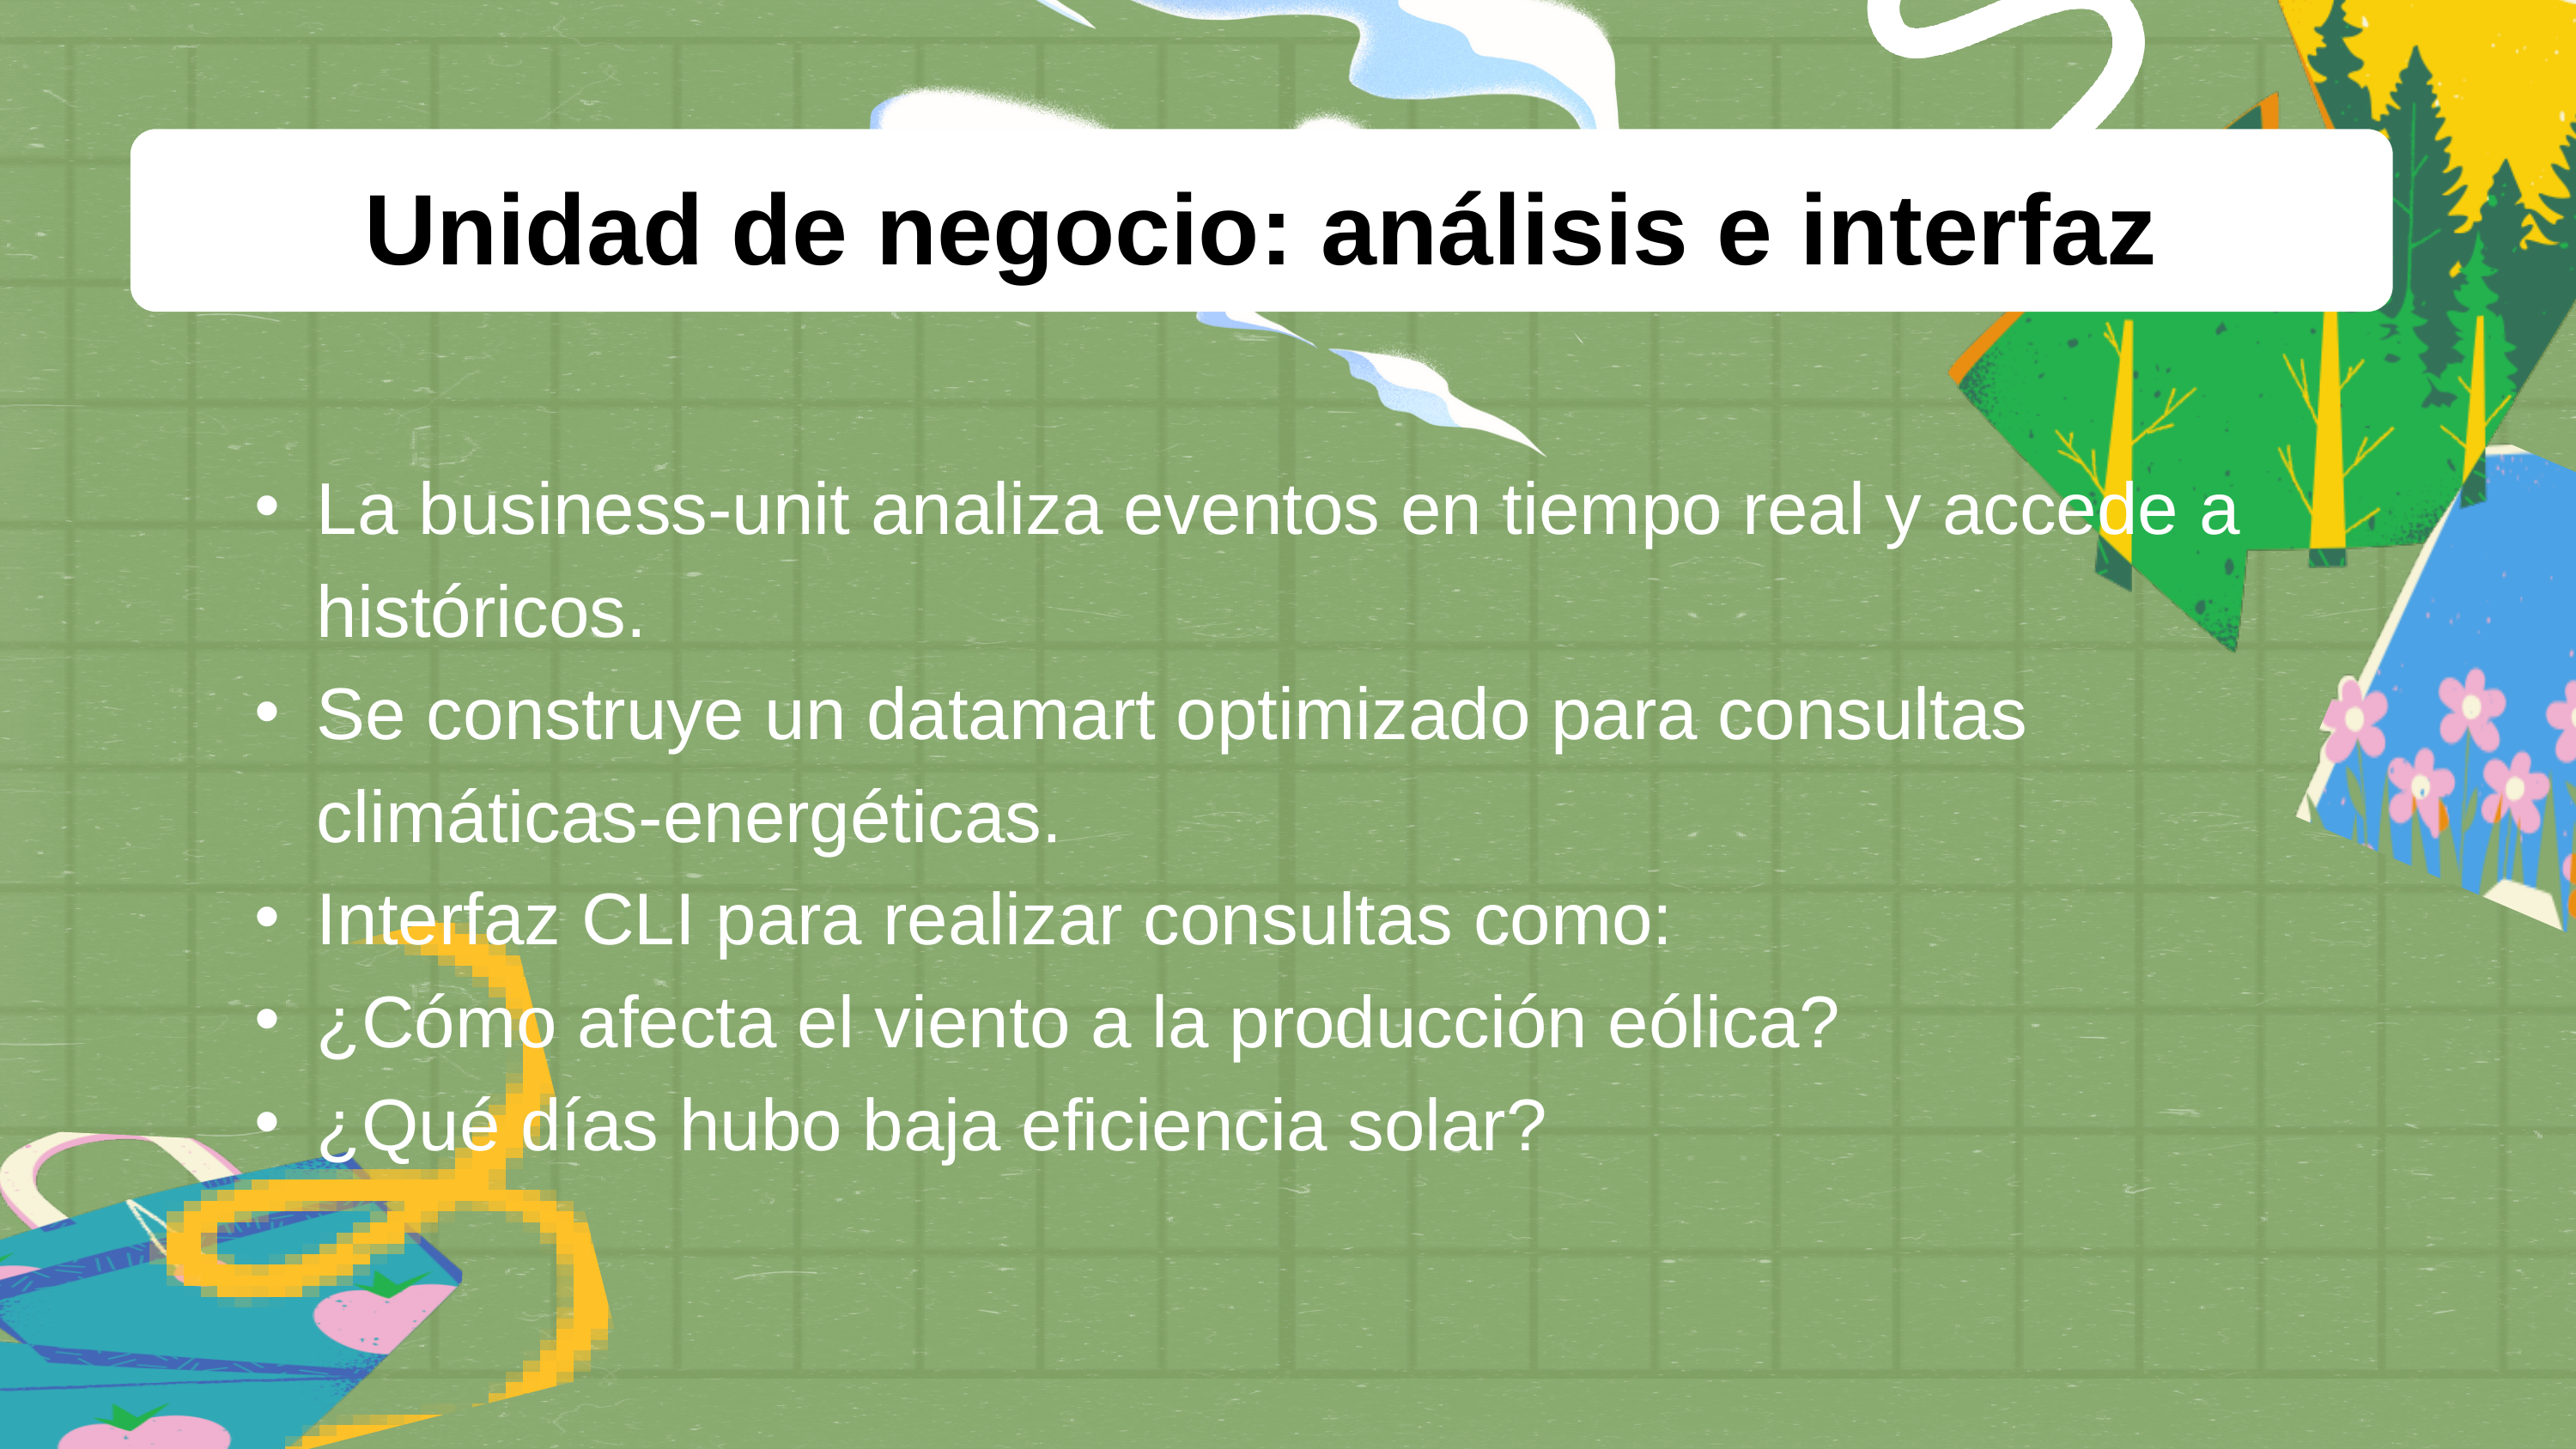

Unidad de negocio: análisis e interfaz
La business-unit analiza eventos en tiempo real y accede a históricos.
Se construye un datamart optimizado para consultas climáticas-energéticas.
Interfaz CLI para realizar consultas como:
¿Cómo afecta el viento a la producción eólica?
¿Qué días hubo baja eficiencia solar?